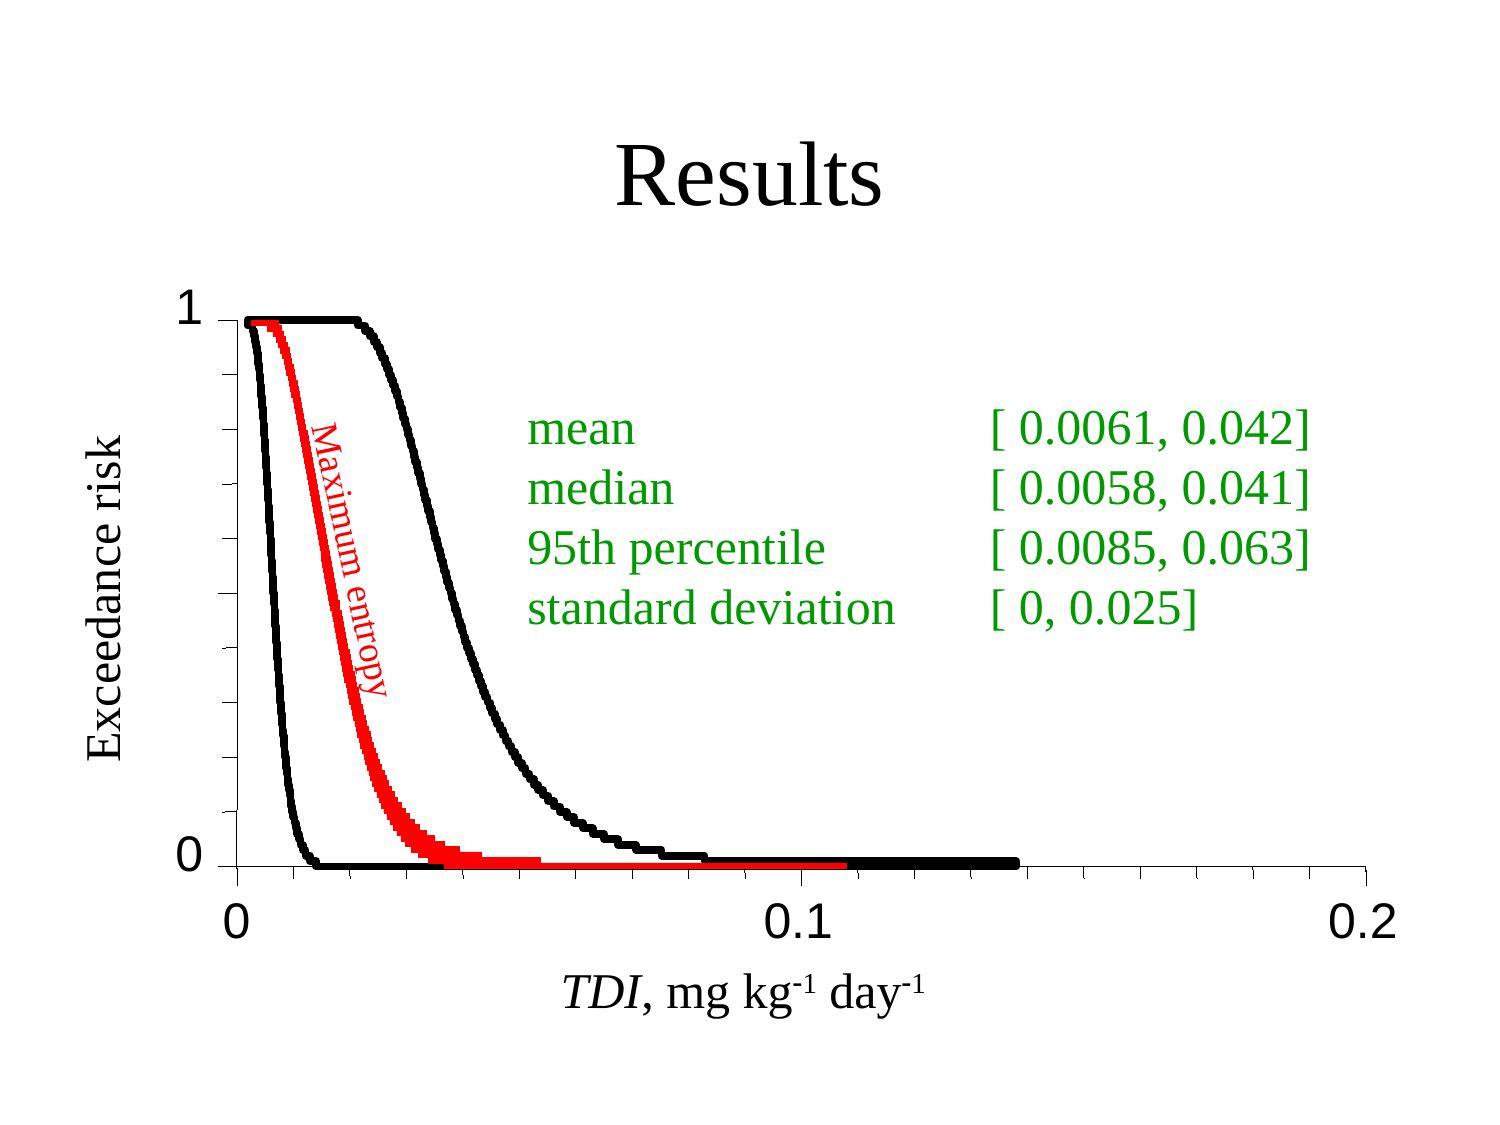

# Results
1

       Exceedance risk
0

0
0.1
0.2
TDI, mg kg−1 day−1

mean    		 [ 0.0061, 0.042]
median    		 [ 0.0058, 0.041]
95th percentile    	 [ 0.0085, 0.063]
standard deviation 	 [ 0, 0.025]

Maximum entropy